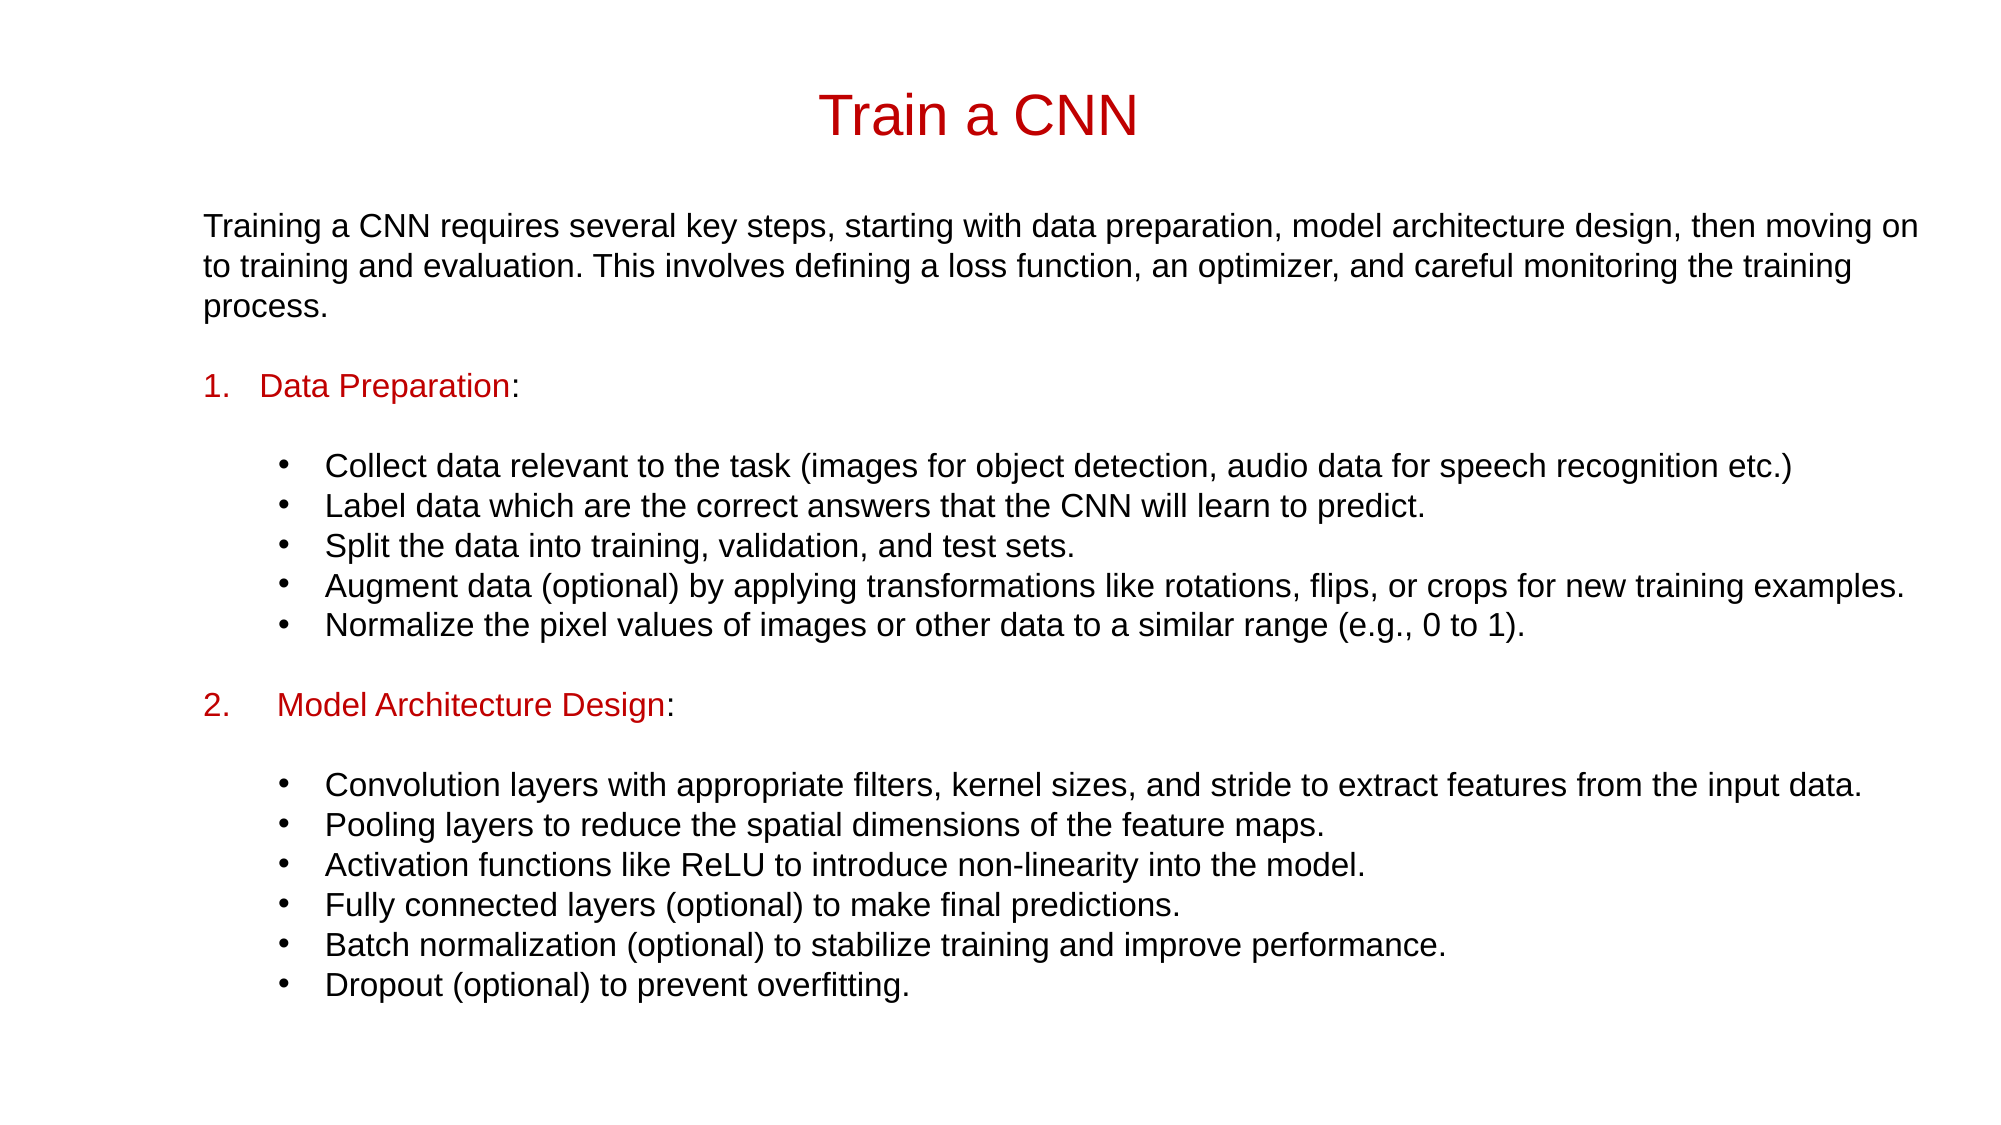

Train a CNN
Training a CNN requires several key steps, starting with data preparation, model architecture design, then moving on to training and evaluation. This involves defining a loss function, an optimizer, and careful monitoring the training process.

Data Preparation:

Collect data relevant to the task (images for object detection, audio data for speech recognition etc.)
Label data which are the correct answers that the CNN will learn to predict.
Split the data into training, validation, and test sets.
Augment data (optional) by applying transformations like rotations, flips, or crops for new training examples.
Normalize the pixel values of images or other data to a similar range (e.g., 0 to 1).

2.     Model Architecture Design:

Convolution layers with appropriate filters, kernel sizes, and stride to extract features from the input data.
Pooling layers to reduce the spatial dimensions of the feature maps.
Activation functions like ReLU to introduce non-linearity into the model.
Fully connected layers (optional) to make final predictions.
Batch normalization (optional) to stabilize training and improve performance.
Dropout (optional) to prevent overfitting.